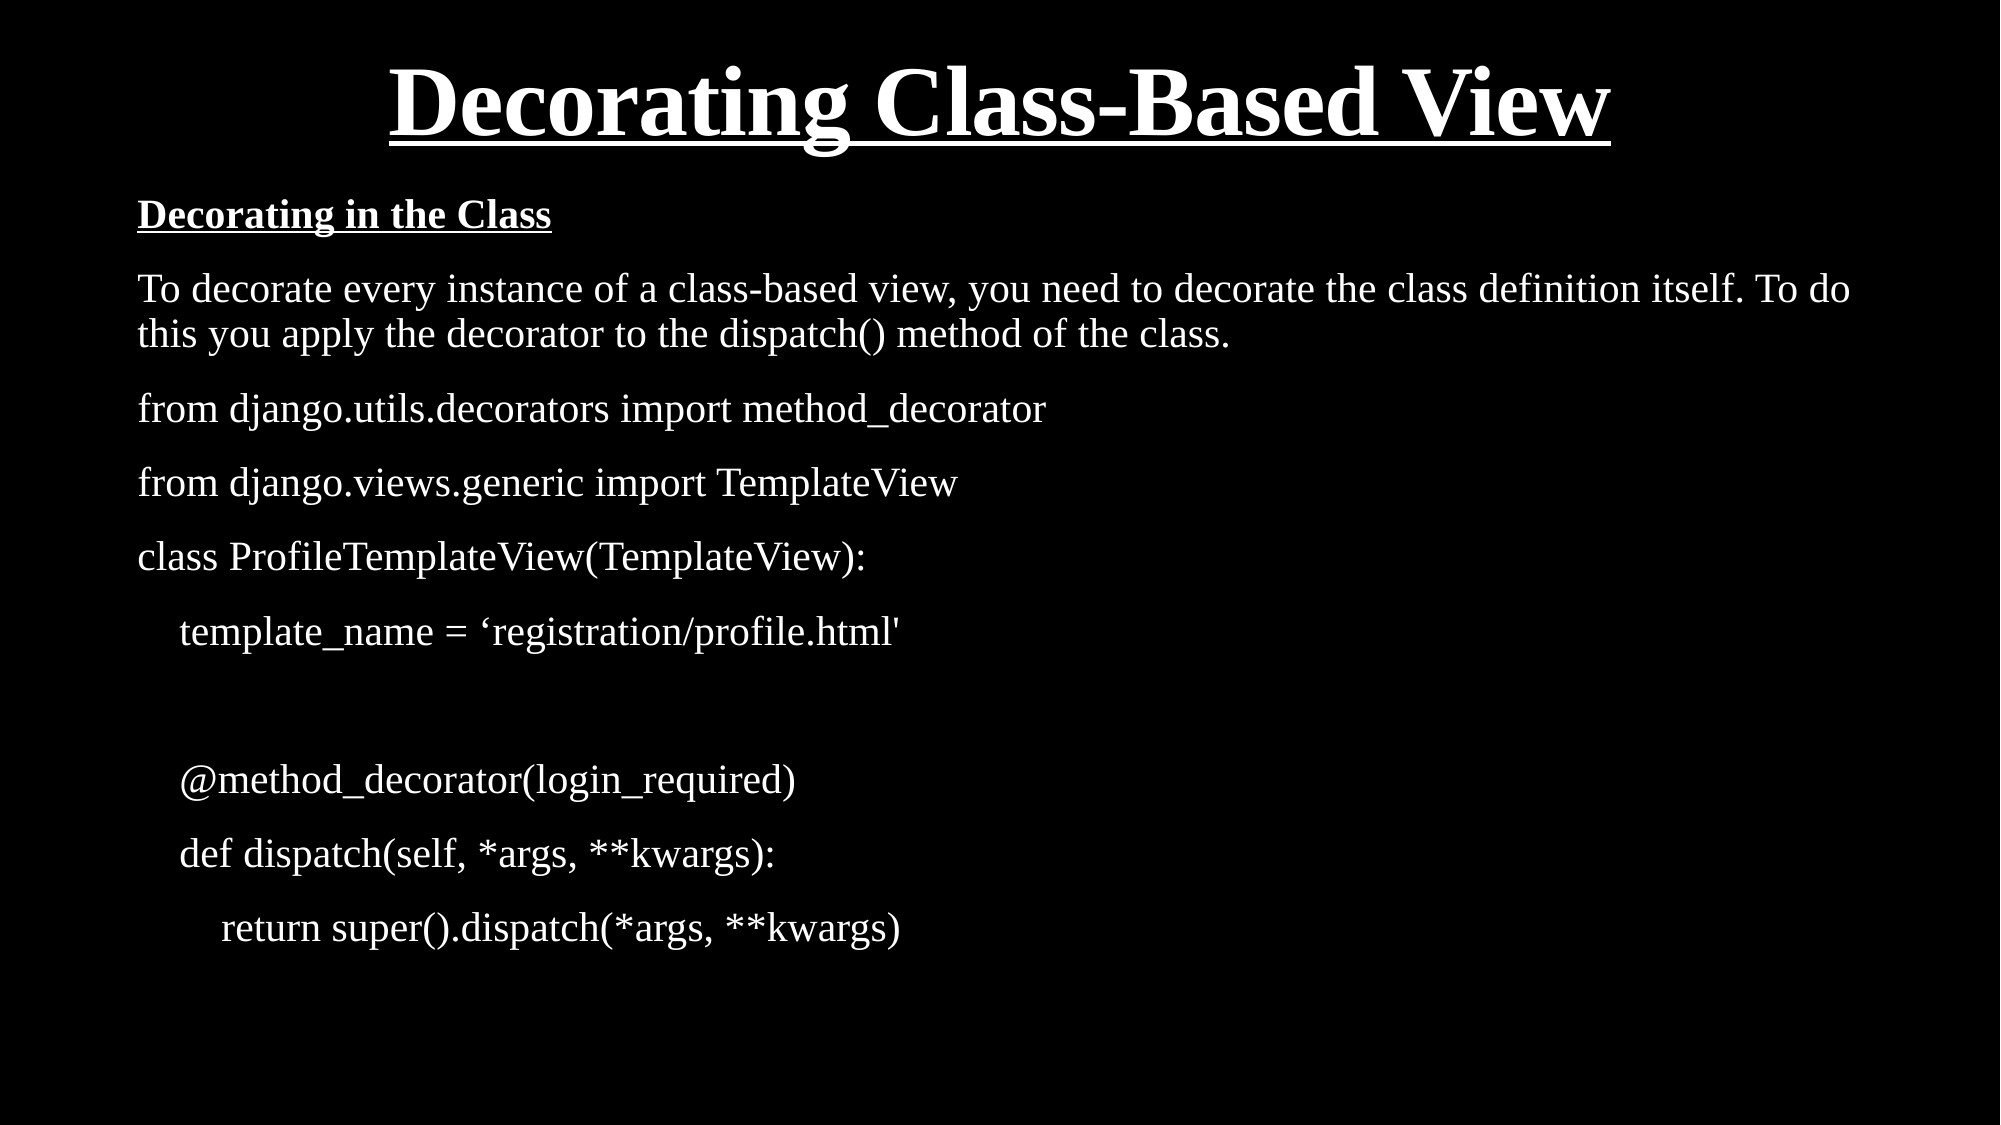

# Decorating Class-Based View
Decorating in the Class
To decorate every instance of a class-based view, you need to decorate the class definition itself. To do this you apply the decorator to the dispatch() method of the class.
from django.utils.decorators import method_decorator
from django.views.generic import TemplateView
class ProfileTemplateView(TemplateView):
    template_name = ‘registration/profile.html'

    @method_decorator(login_required)
    def dispatch(self, *args, **kwargs):
        return super().dispatch(*args, **kwargs)